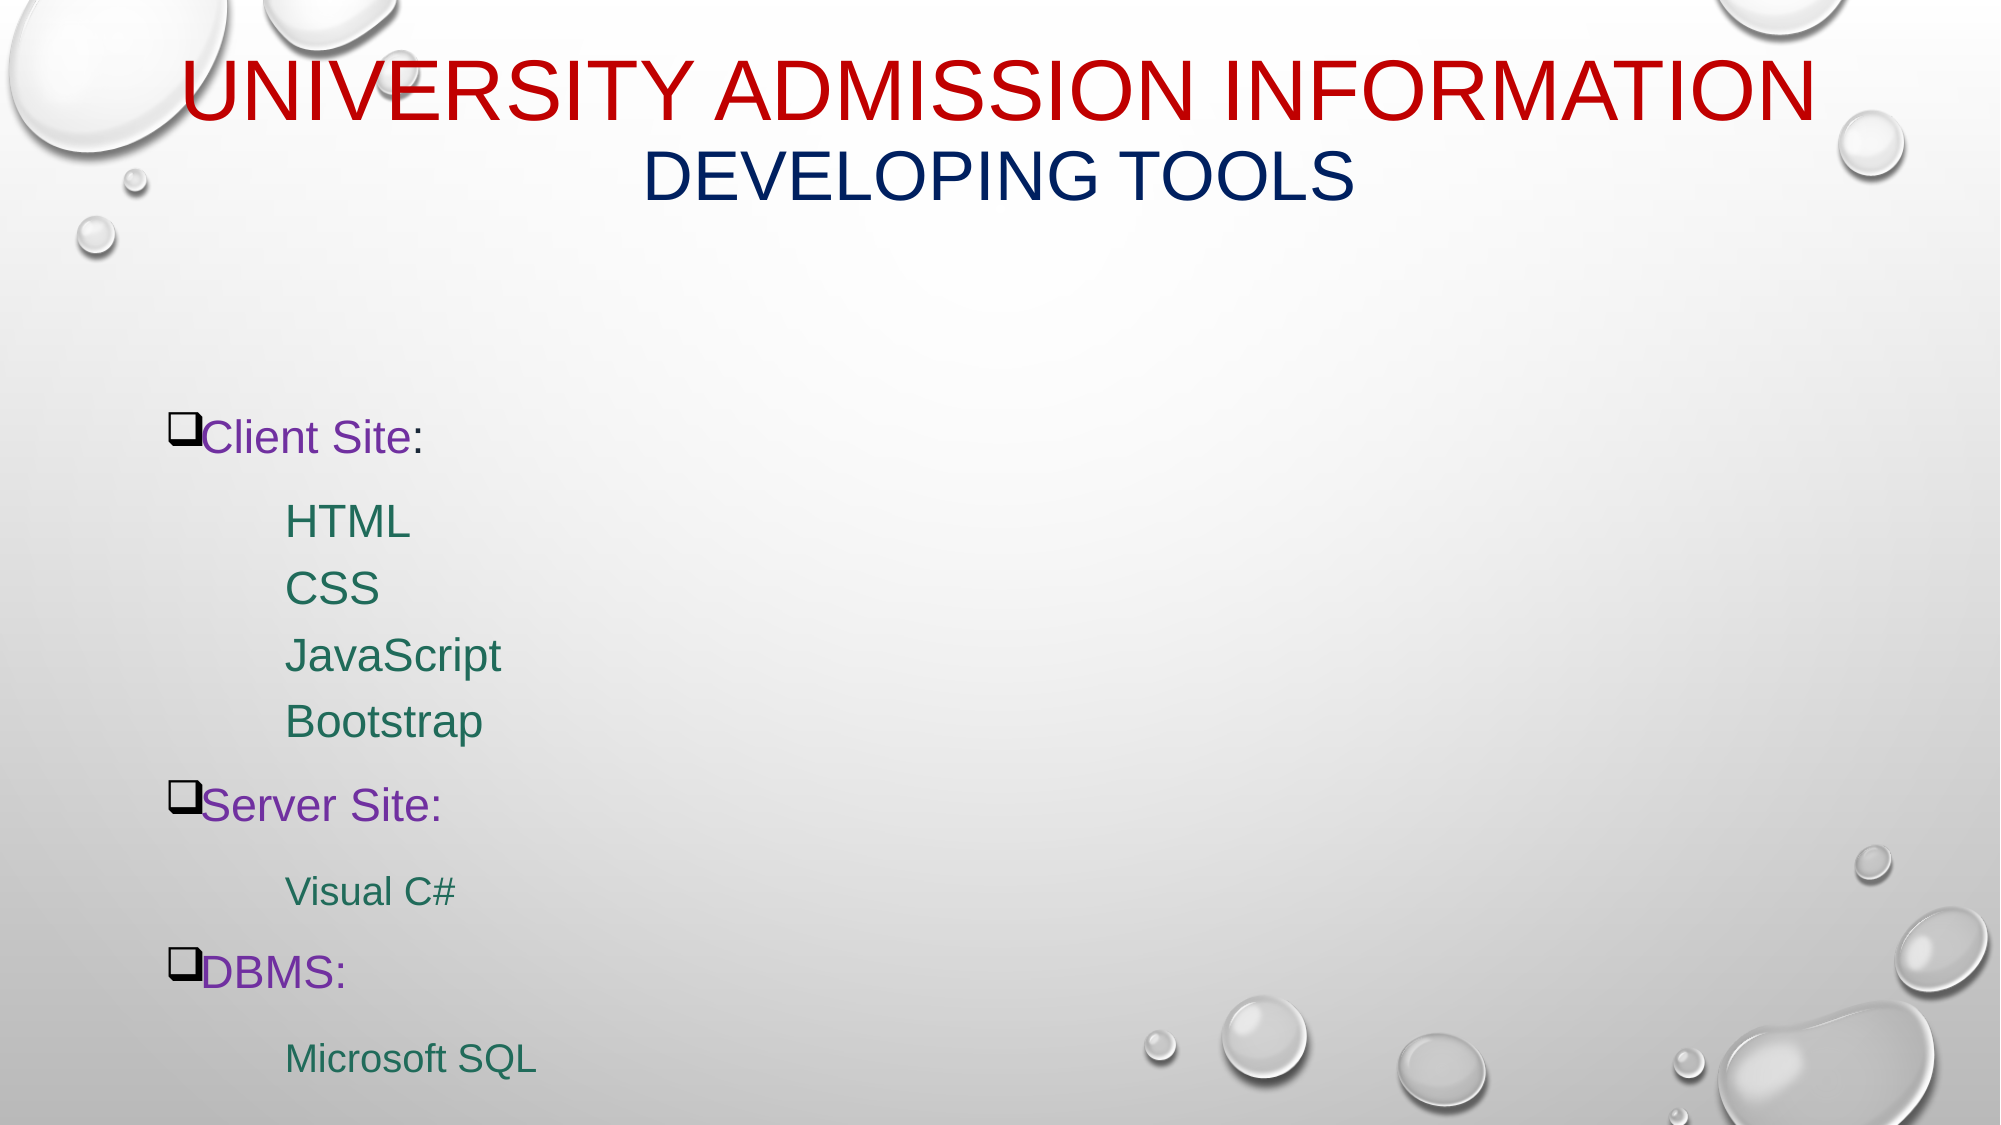

# university Admission Information developing tools
Client Site:
	HTML
	CSS
	JavaScript
	Bootstrap
Server Site:
	Visual C#
DBMS:
	Microsoft SQL